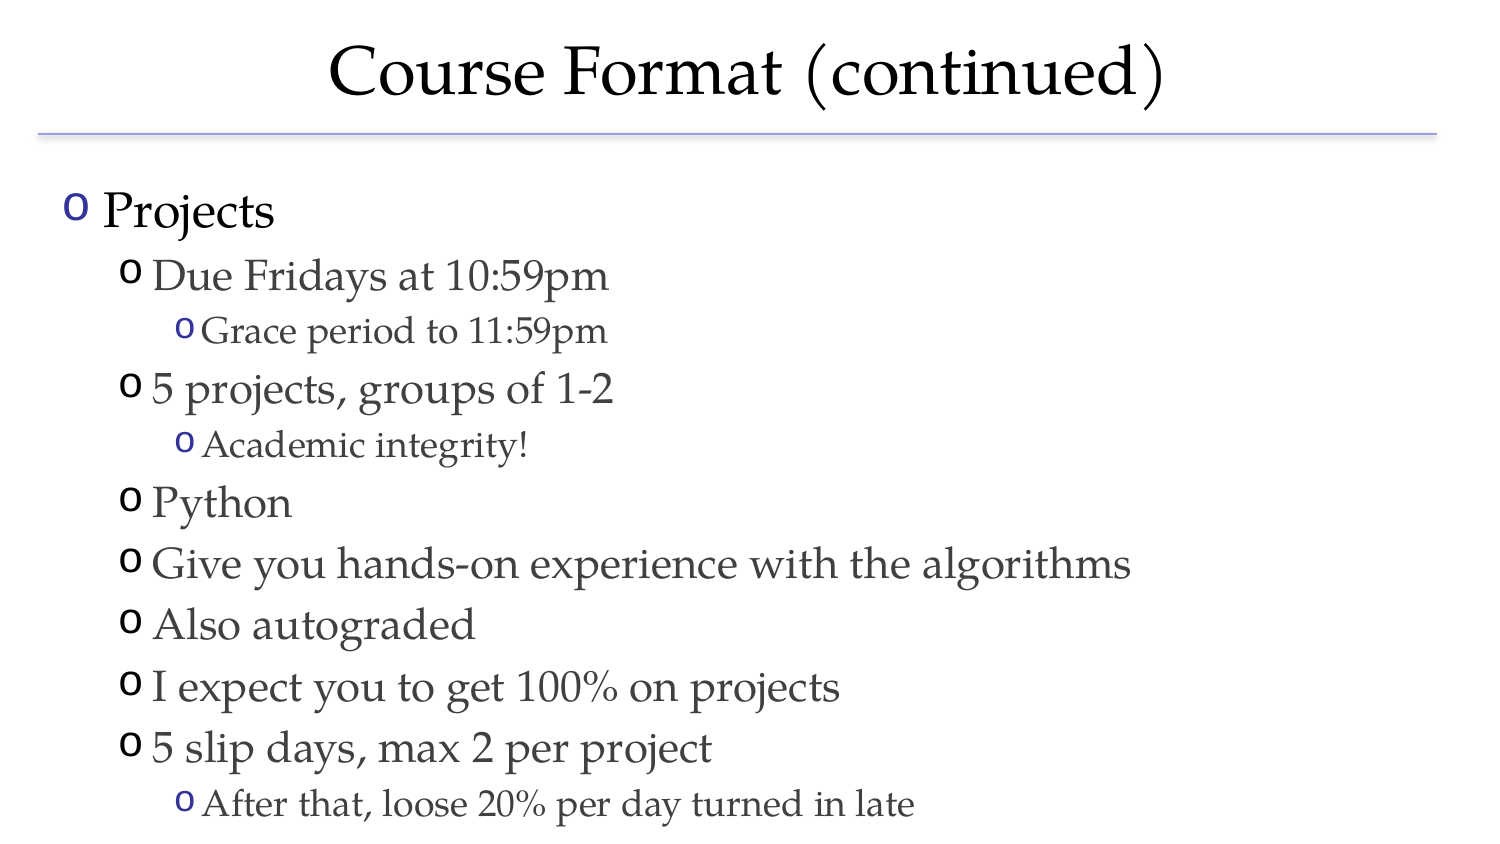

# Course Format (continued)
Projects
Due Fridays at 10:59pm
Grace period to 11:59pm
5 projects, groups of 1-2
Academic integrity!
Python
Give you hands-on experience with the algorithms
Also autograded
I expect you to get 100% on projects
5 slip days, max 2 per project
After that, loose 20% per day turned in late